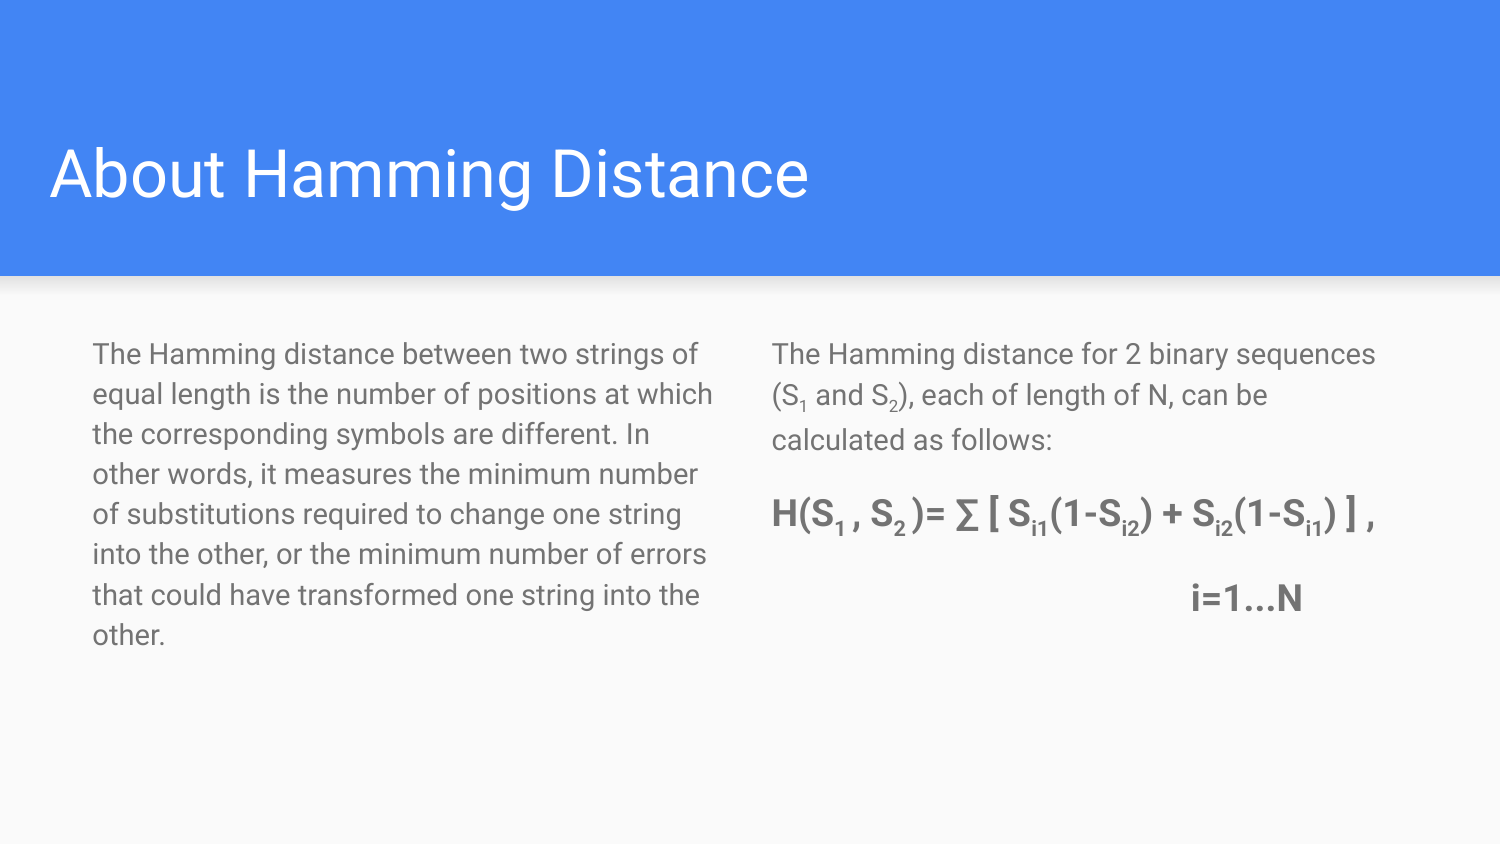

# About Hamming Distance
The Hamming distance between two strings of equal length is the number of positions at which the corresponding symbols are different. In other words, it measures the minimum number of substitutions required to change one string into the other, or the minimum number of errors that could have transformed one string into the other.
The Hamming distance for 2 binary sequences (S1 and S2), each of length of N, can be calculated as follows:
H(S1 , S2 )= ∑ [ Si1(1-Si2) + Si2(1-Si1) ] ,
                     i=1...N